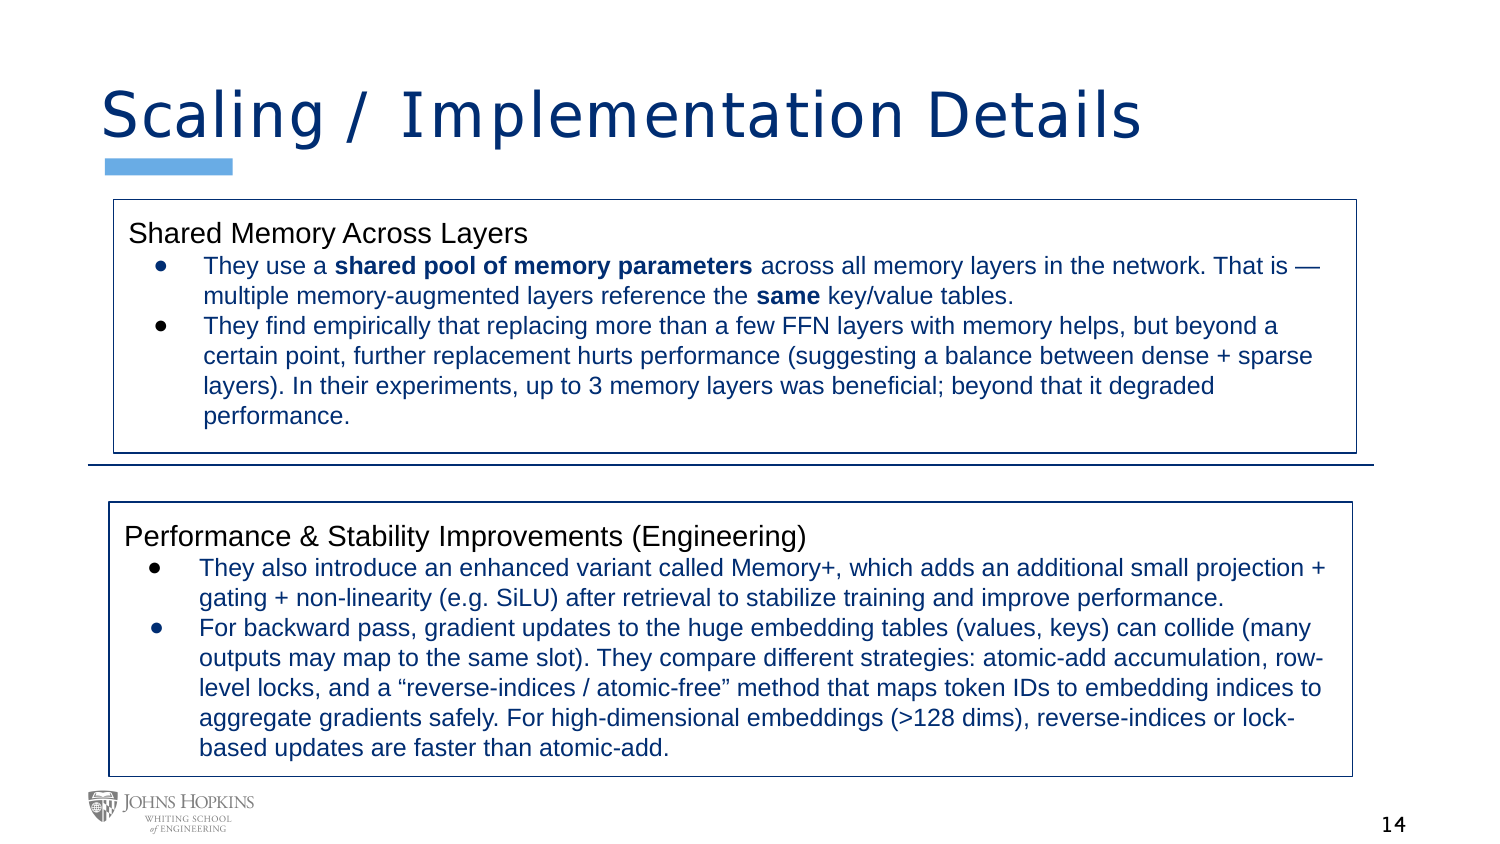

# Scaling / Implementation Details
Shared Memory Across Layers
They use a shared pool of memory parameters across all memory layers in the network. That is — multiple memory-augmented layers reference the same key/value tables.
They find empirically that replacing more than a few FFN layers with memory helps, but beyond a certain point, further replacement hurts performance (suggesting a balance between dense + sparse layers). In their experiments, up to 3 memory layers was beneficial; beyond that it degraded performance.
Performance & Stability Improvements (Engineering)
They also introduce an enhanced variant called Memory+, which adds an additional small projection + gating + non-linearity (e.g. SiLU) after retrieval to stabilize training and improve performance.
For backward pass, gradient updates to the huge embedding tables (values, keys) can collide (many outputs may map to the same slot). They compare different strategies: atomic-add accumulation, row-level locks, and a “reverse-indices / atomic-free” method that maps token IDs to embedding indices to aggregate gradients safely. For high-dimensional embeddings (>128 dims), reverse-indices or lock-based updates are faster than atomic-add.